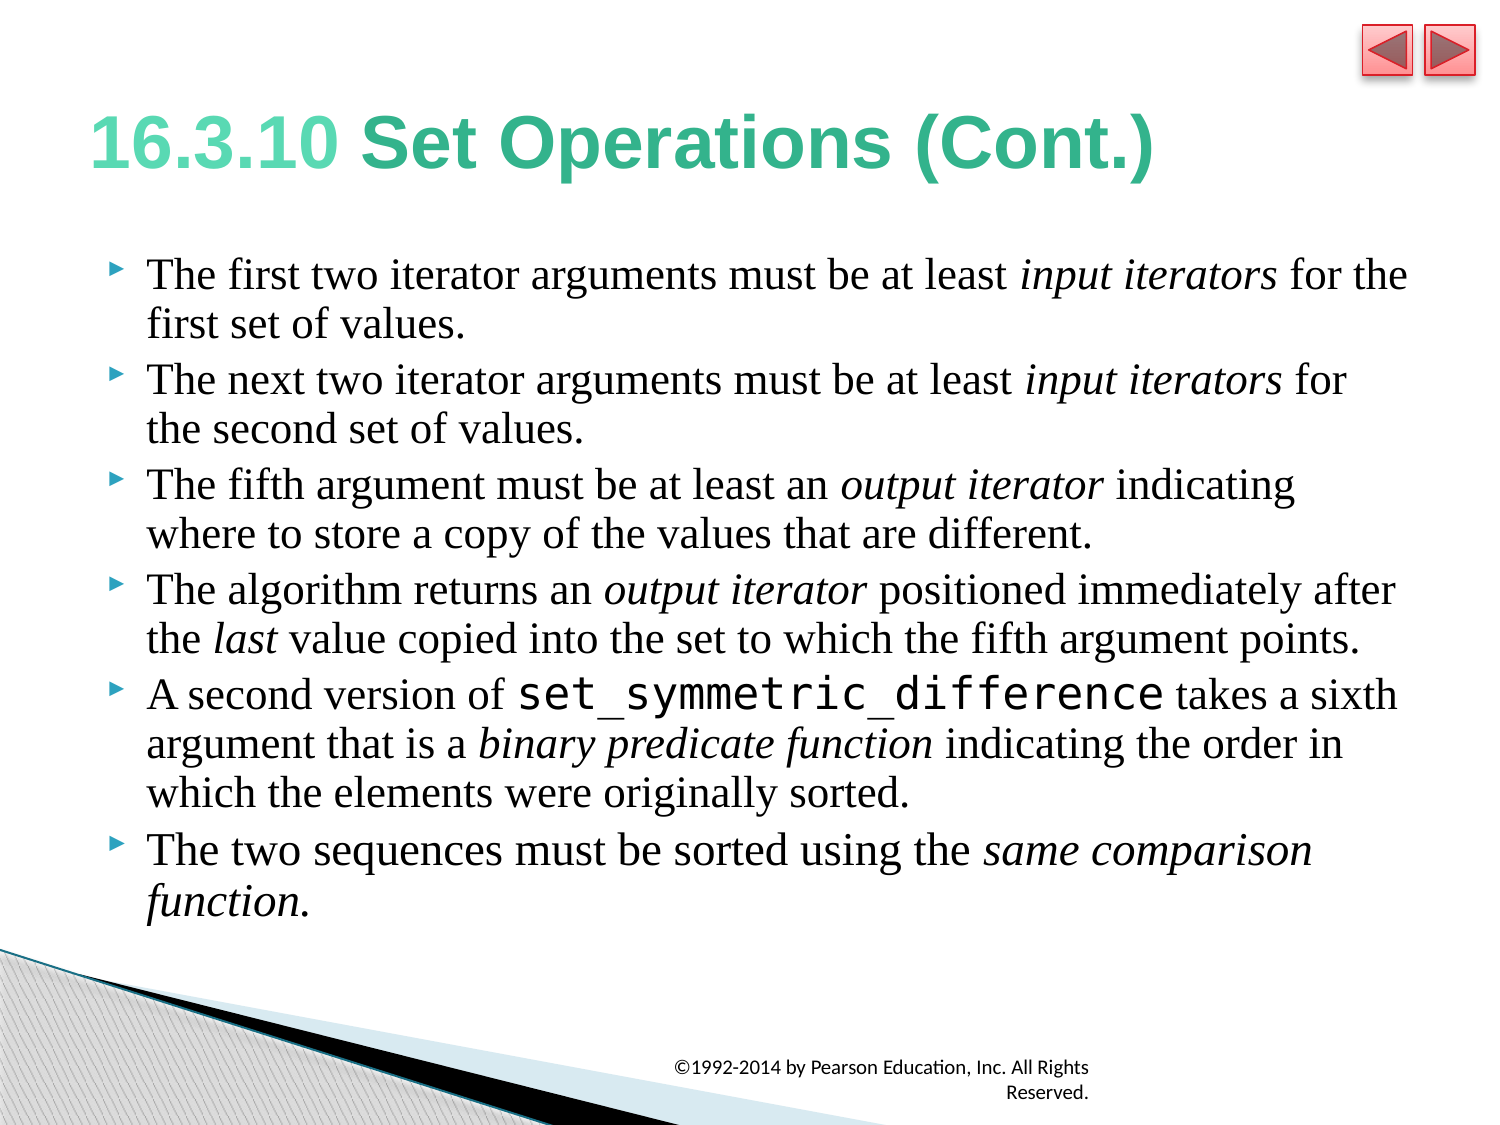

# 16.3.10 Set Operations (Cont.)
The first two iterator arguments must be at least input iterators for the first set of values.
The next two iterator arguments must be at least input iterators for the second set of values.
The fifth argument must be at least an output iterator indicating where to store a copy of the values that are different.
The algorithm returns an output iterator positioned immediately after the last value copied into the set to which the fifth argument points.
A second version of set_symmetric_difference takes a sixth argument that is a binary predicate function indicating the order in which the elements were originally sorted.
The two sequences must be sorted using the same comparison function.

©1992-2014 by Pearson Education, Inc. All Rights Reserved.